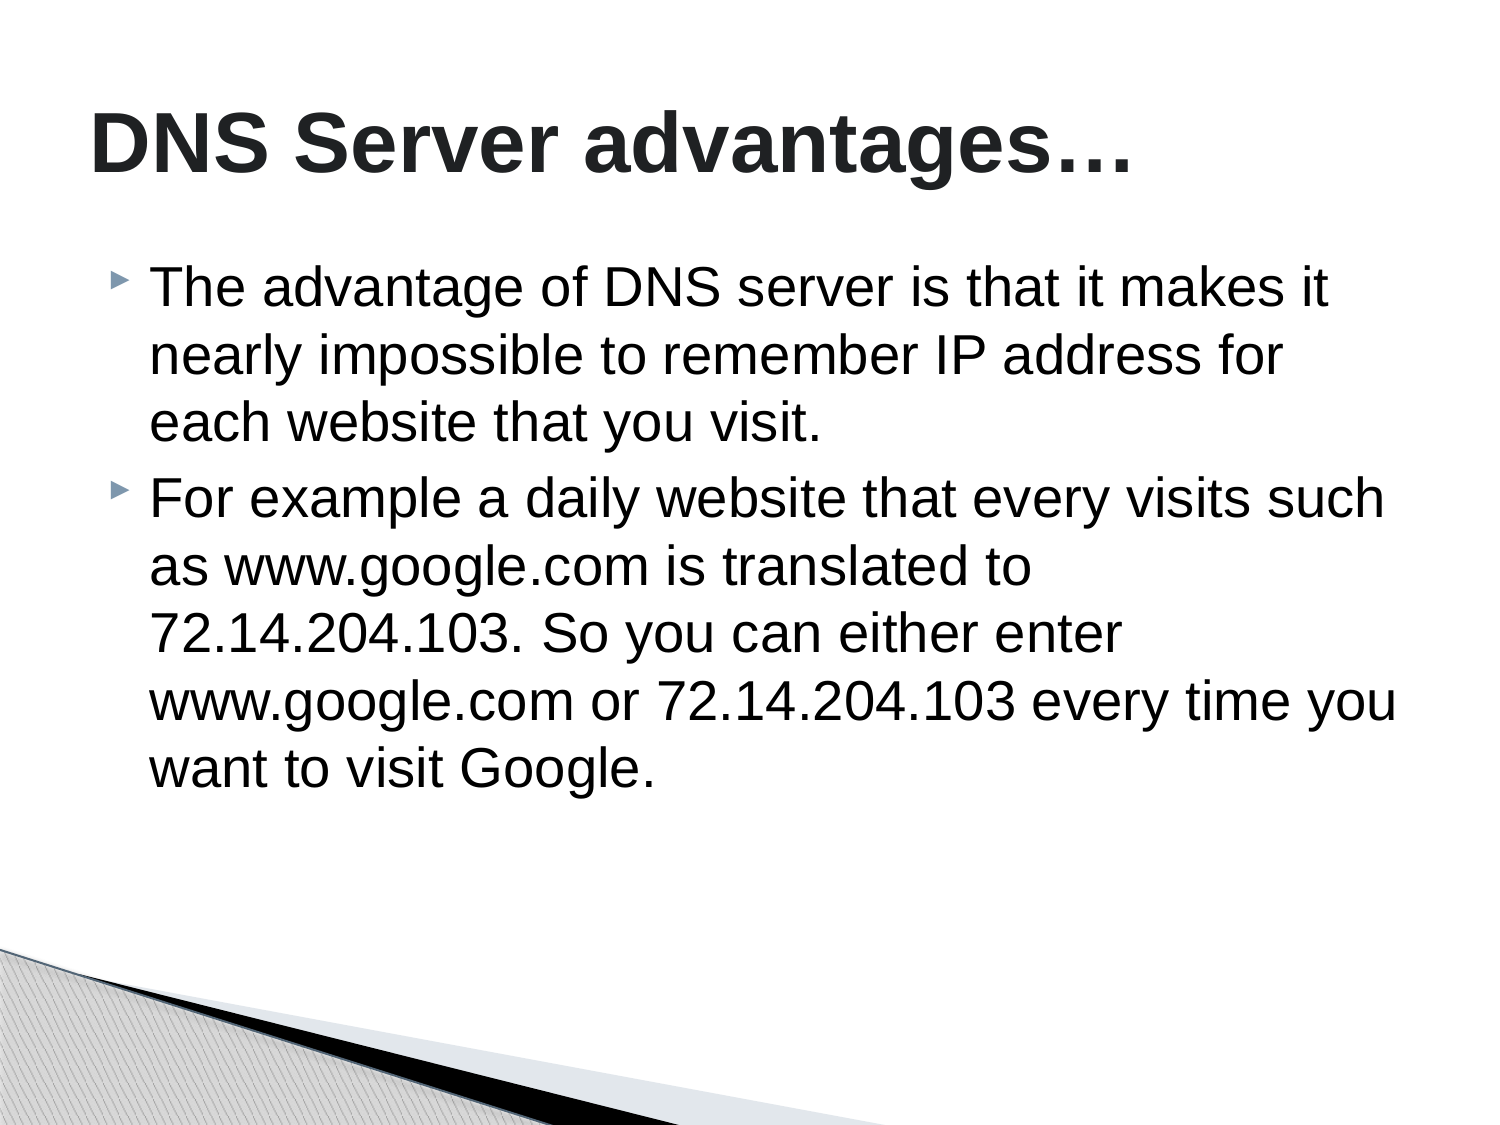

# DNS Server advantages…
The advantage of DNS server is that it makes it nearly impossible to remember IP address for each website that you visit.
For example a daily website that every visits such as www.google.com is translated to 72.14.204.103. So you can either enter www.google.com or 72.14.204.103 every time you want to visit Google.